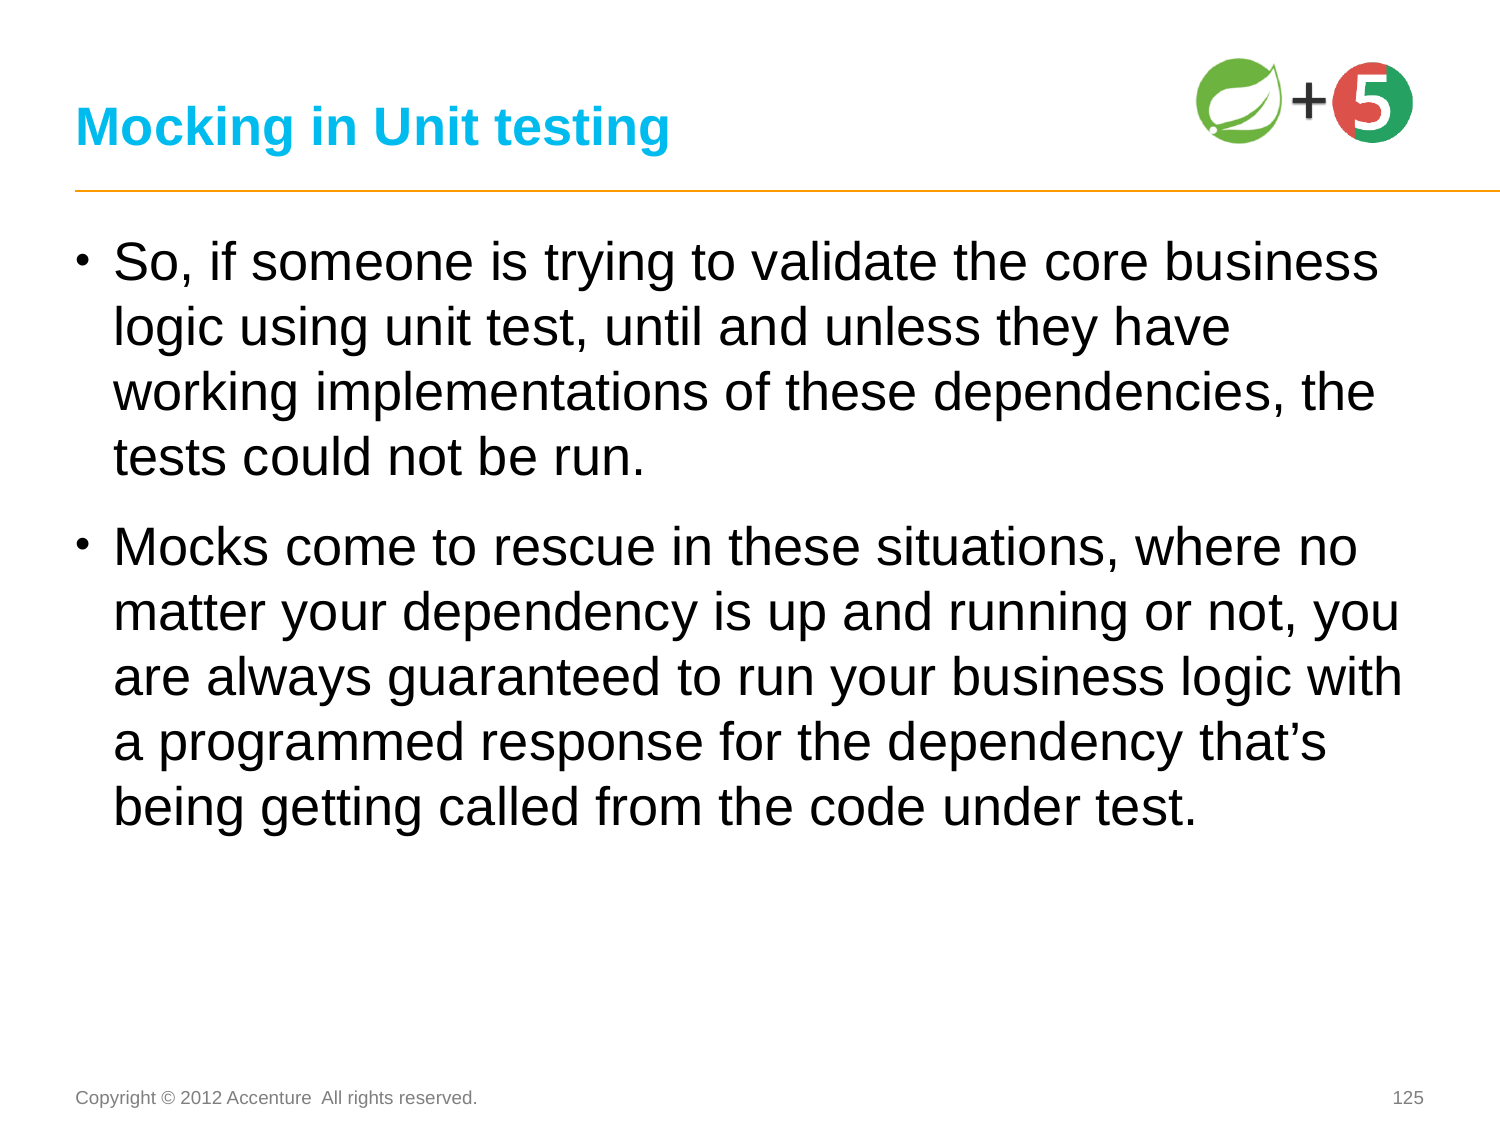

# Mocking in Unit testing
So, if someone is trying to validate the core business logic using unit test, until and unless they have working implementations of these dependencies, the tests could not be run.
Mocks come to rescue in these situations, where no matter your dependency is up and running or not, you are always guaranteed to run your business logic with a programmed response for the dependency that’s being getting called from the code under test.